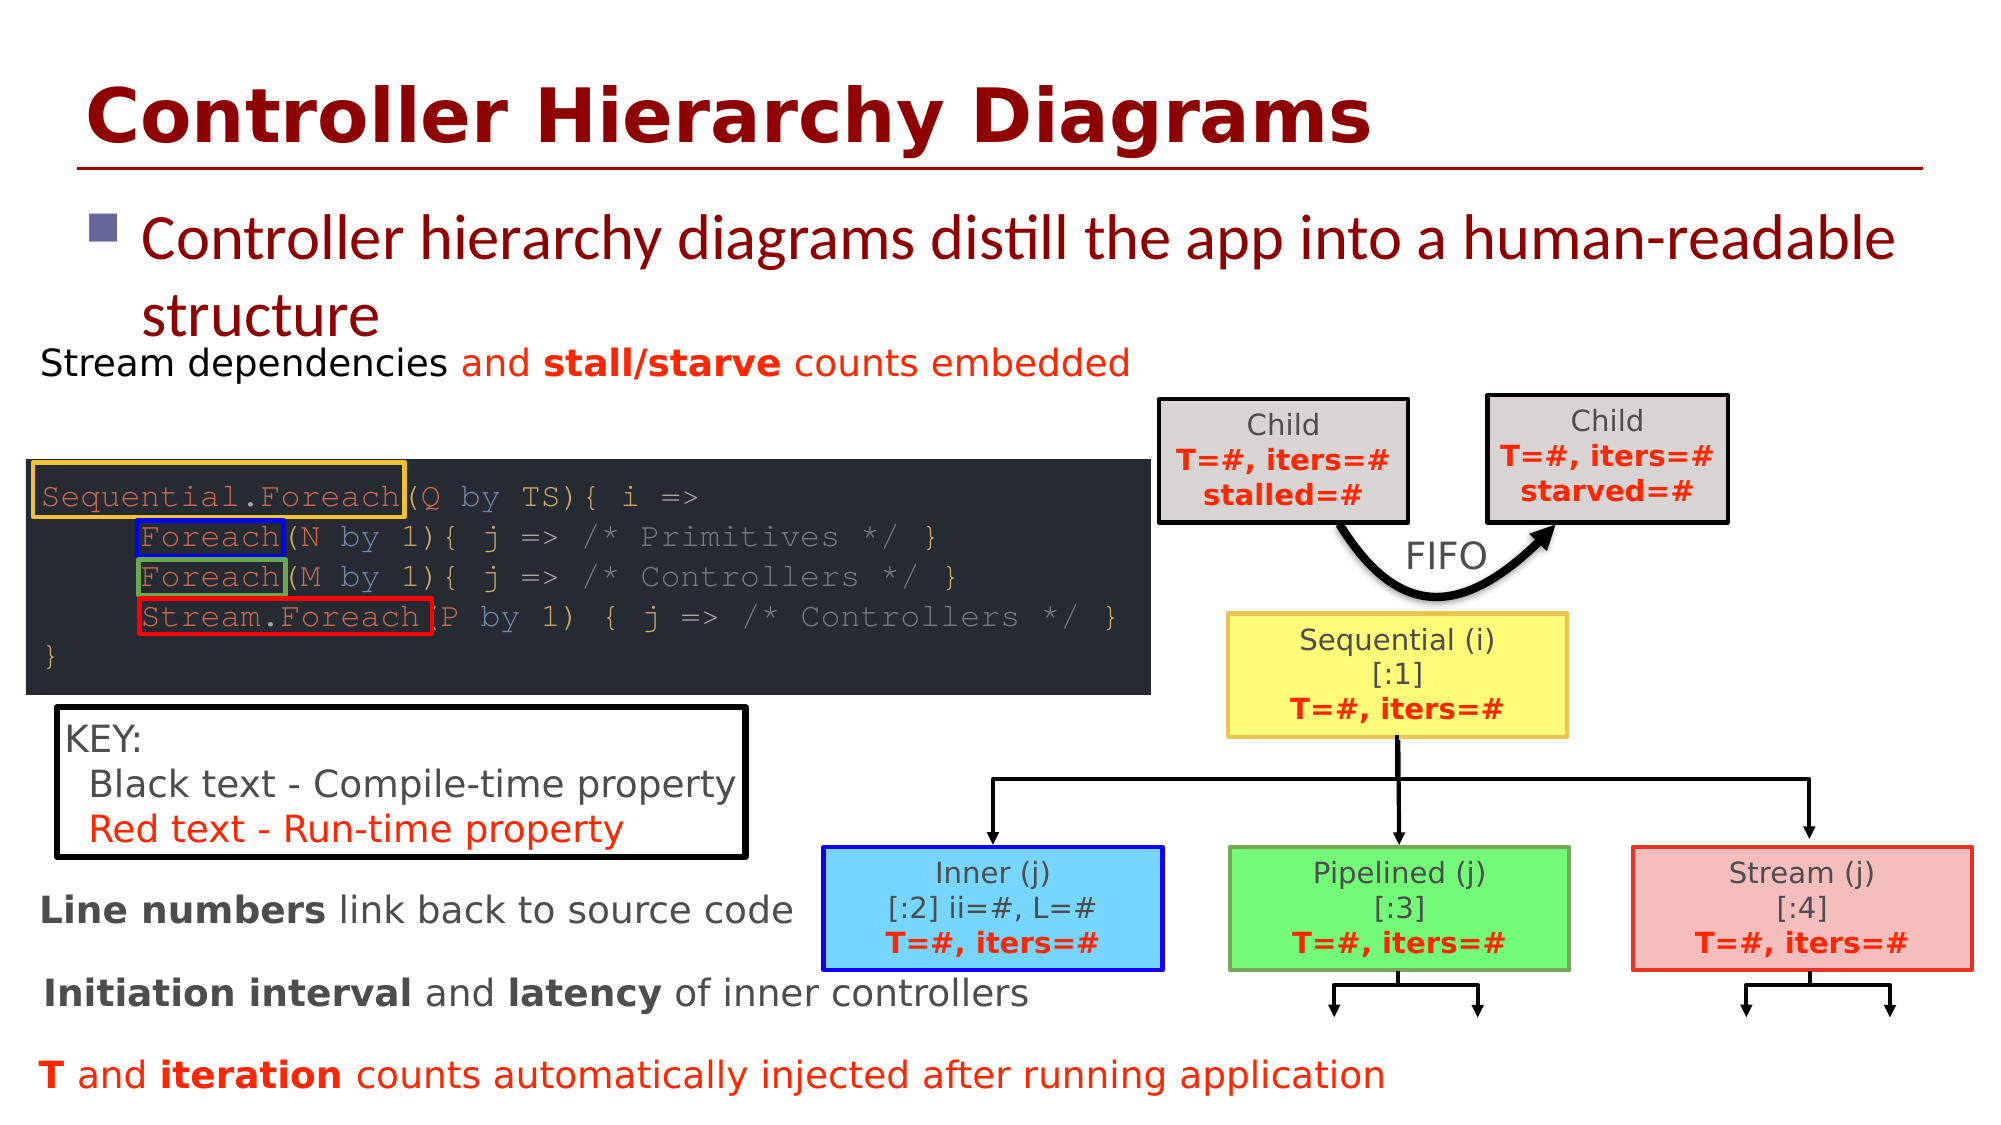

# Controller Hierarchy Diagrams
Controller hierarchy diagrams distill the app into a human-readable structure
Stream dependencies and stall/starve counts embedded
Child
T=#, iters=#
starved=#
Child
T=#, iters=#
stalled=#
Sequential.Foreach(Q by TS){ i =>
     Foreach(N by 1){ j => /* Primitives */ }
     Foreach(M by 1){ j => /* Controllers */ }
     Stream.Foreach(P by 1) { j => /* Controllers */ }
}

FIFO

Sequential (i)
[:1]
T=#, iters=#
KEY:
  Black text - Compile-time property
  Red text - Run-time property

Inner (j)
[:2] ii=#, L=#
T=#, iters=#
Pipelined (j)
[:3]
T=#, iters=#
Stream (j)
[:4]
T=#, iters=#
Line numbers link back to source code
Initiation interval and latency of inner controllers

T and iteration counts automatically injected after running application
58